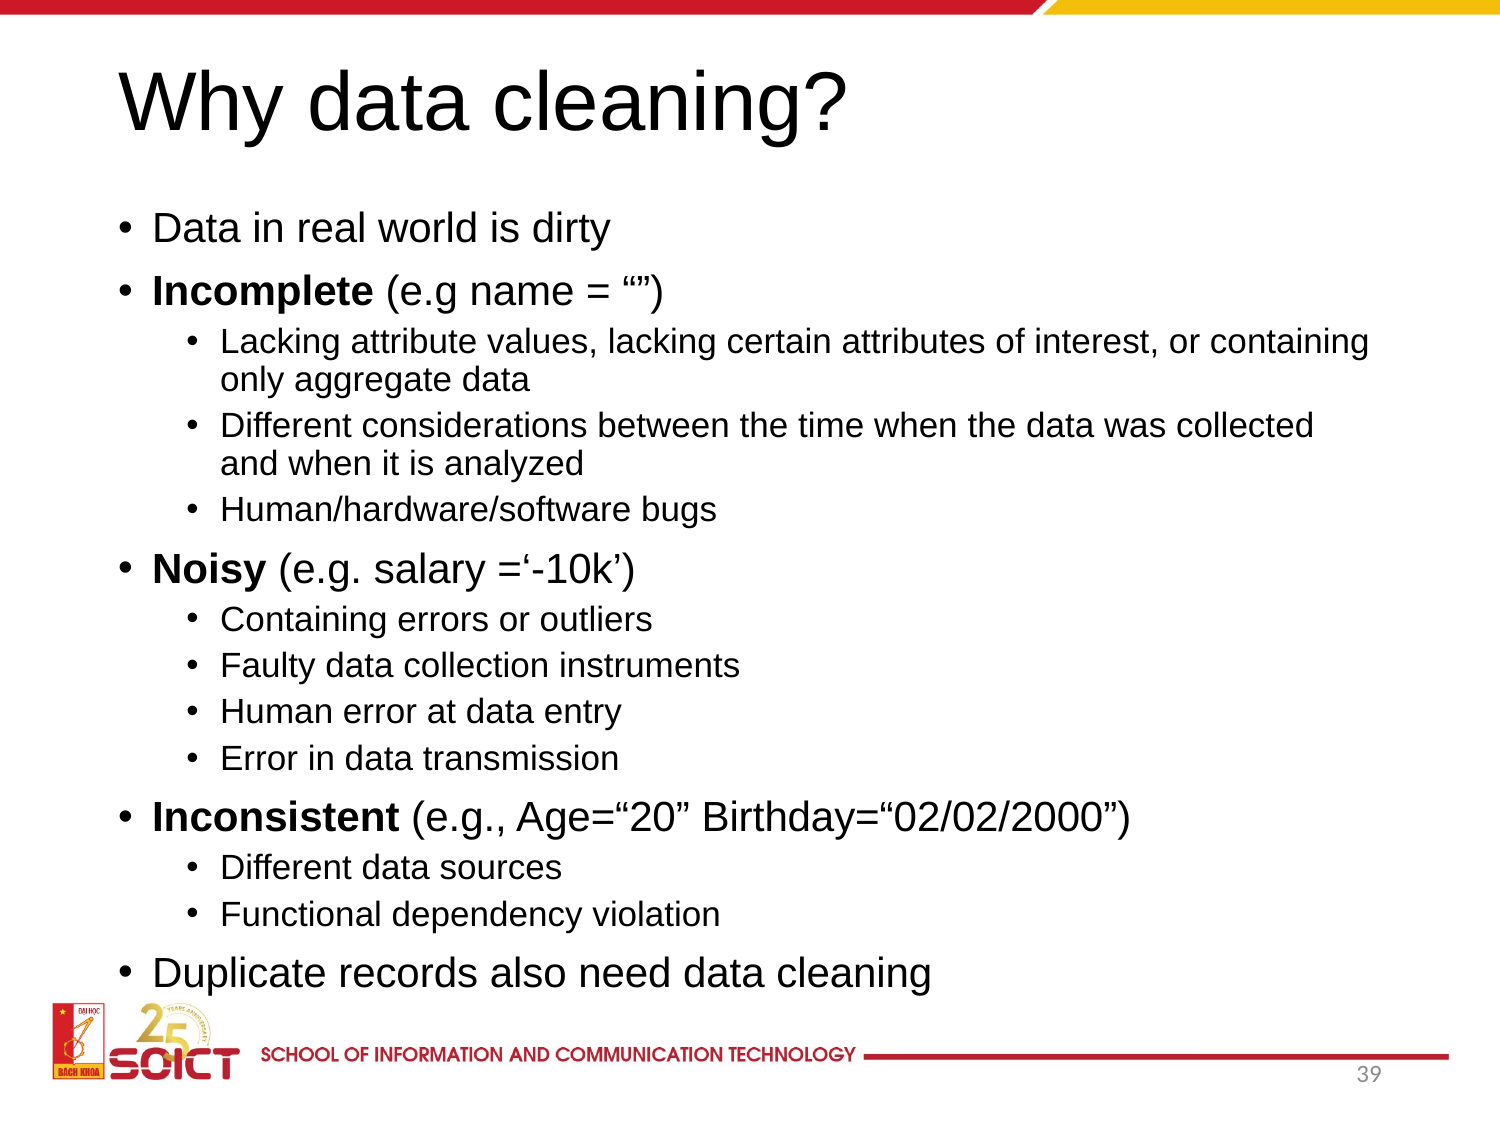

# Why data cleaning?
Data in real world is dirty
Incomplete (e.g name = “”)
Lacking attribute values, lacking certain attributes of interest, or containing only aggregate data
Different considerations between the time when the data was collected and when it is analyzed
Human/hardware/software bugs
Noisy (e.g. salary =‘-10k’)
Containing errors or outliers
Faulty data collection instruments
Human error at data entry
Error in data transmission
Inconsistent (e.g., Age=“20” Birthday=“02/02/2000”)
Different data sources
Functional dependency violation
Duplicate records also need data cleaning
39